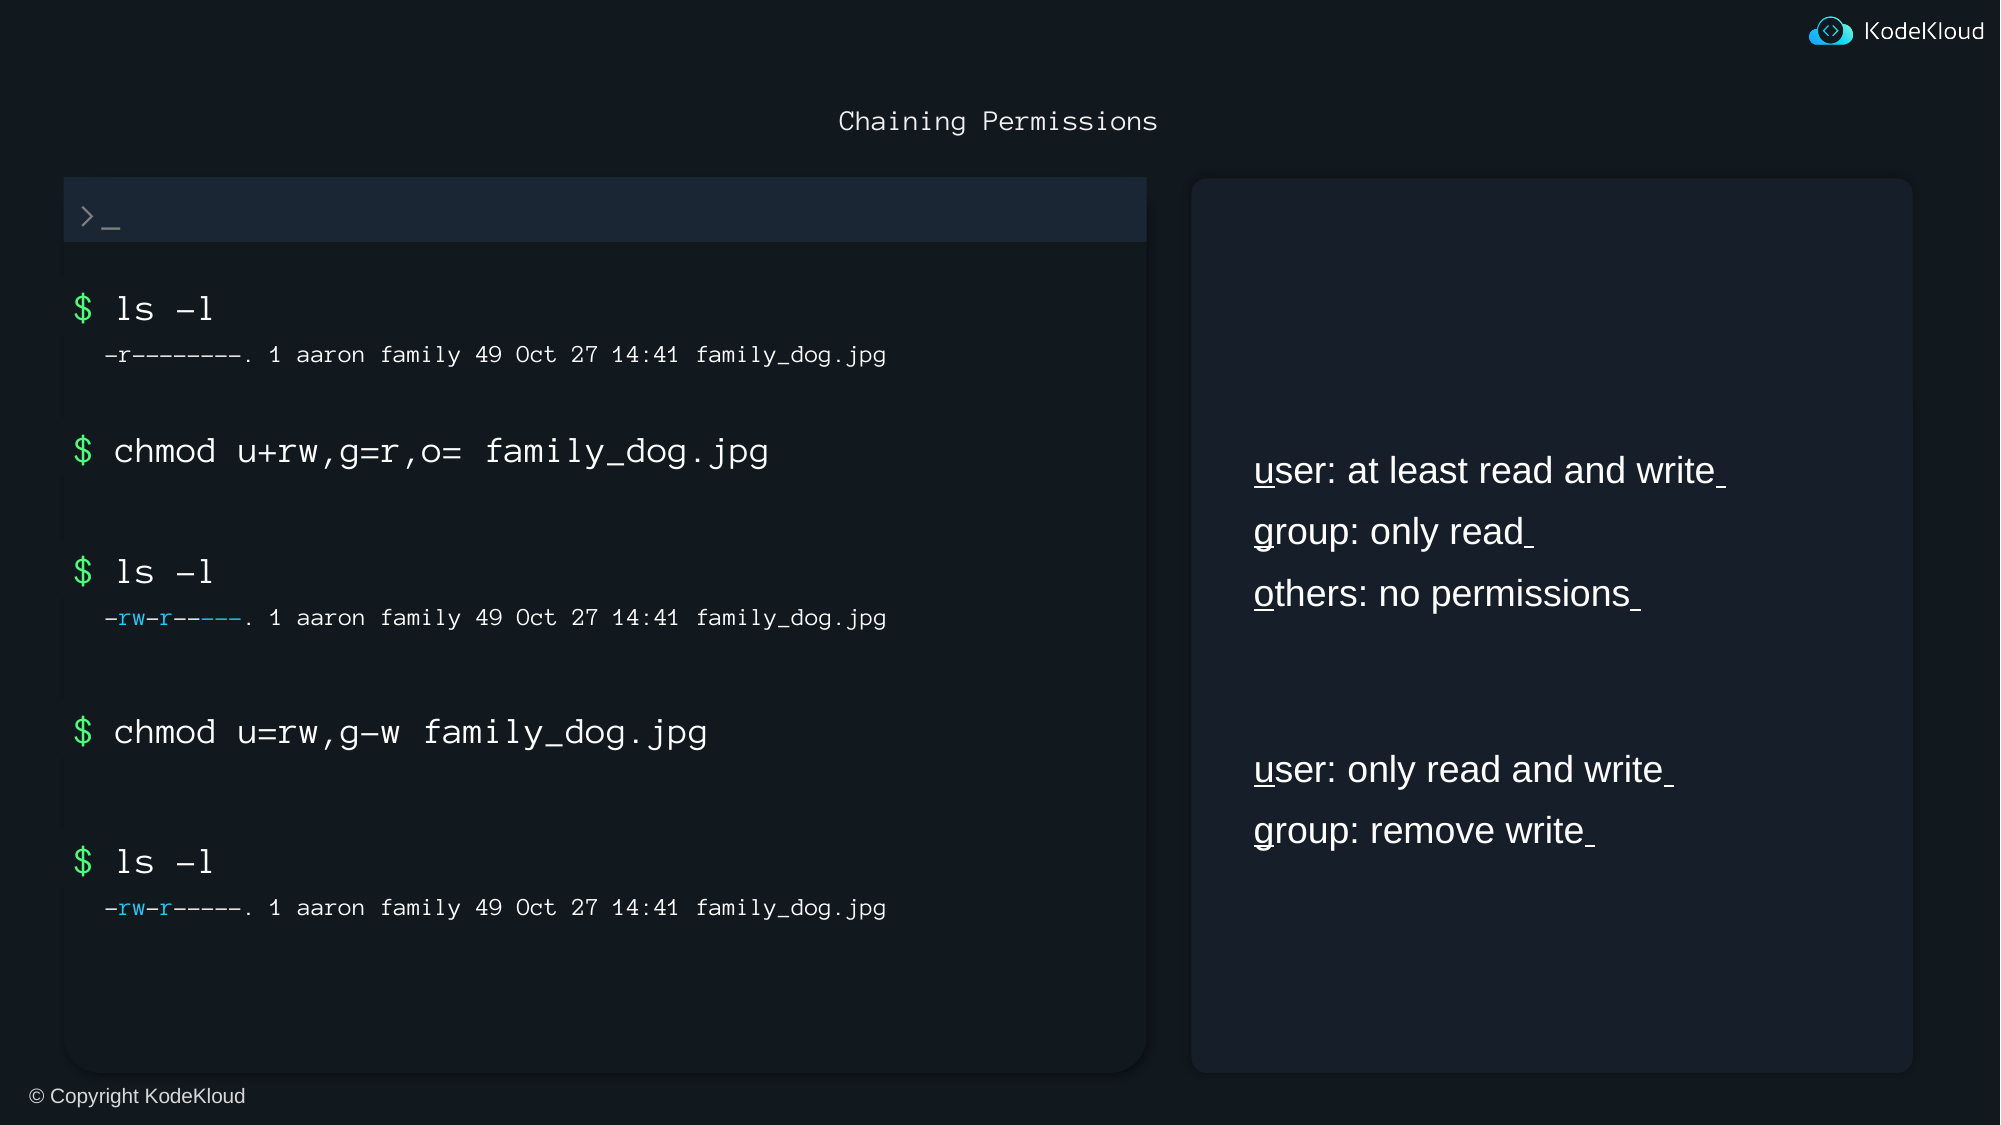

# Chaining Permissions
$ ls -l
-r--------. 1 aaron family 49 Oct 27 14:41 family_dog.jpg
$ chmod u+rw,g=r,o= family_dog.jpg
user: at least read and write
group: only read
$ ls -l
others: no permissions
-rw-r-----. 1 aaron family 49 Oct 27 14:41 family_dog.jpg
$ chmod u=rw,g-w family_dog.jpg
user: only read and write
group: remove write
$ ls -l
-rw-r-----. 1 aaron family 49 Oct 27 14:41 family_dog.jpg